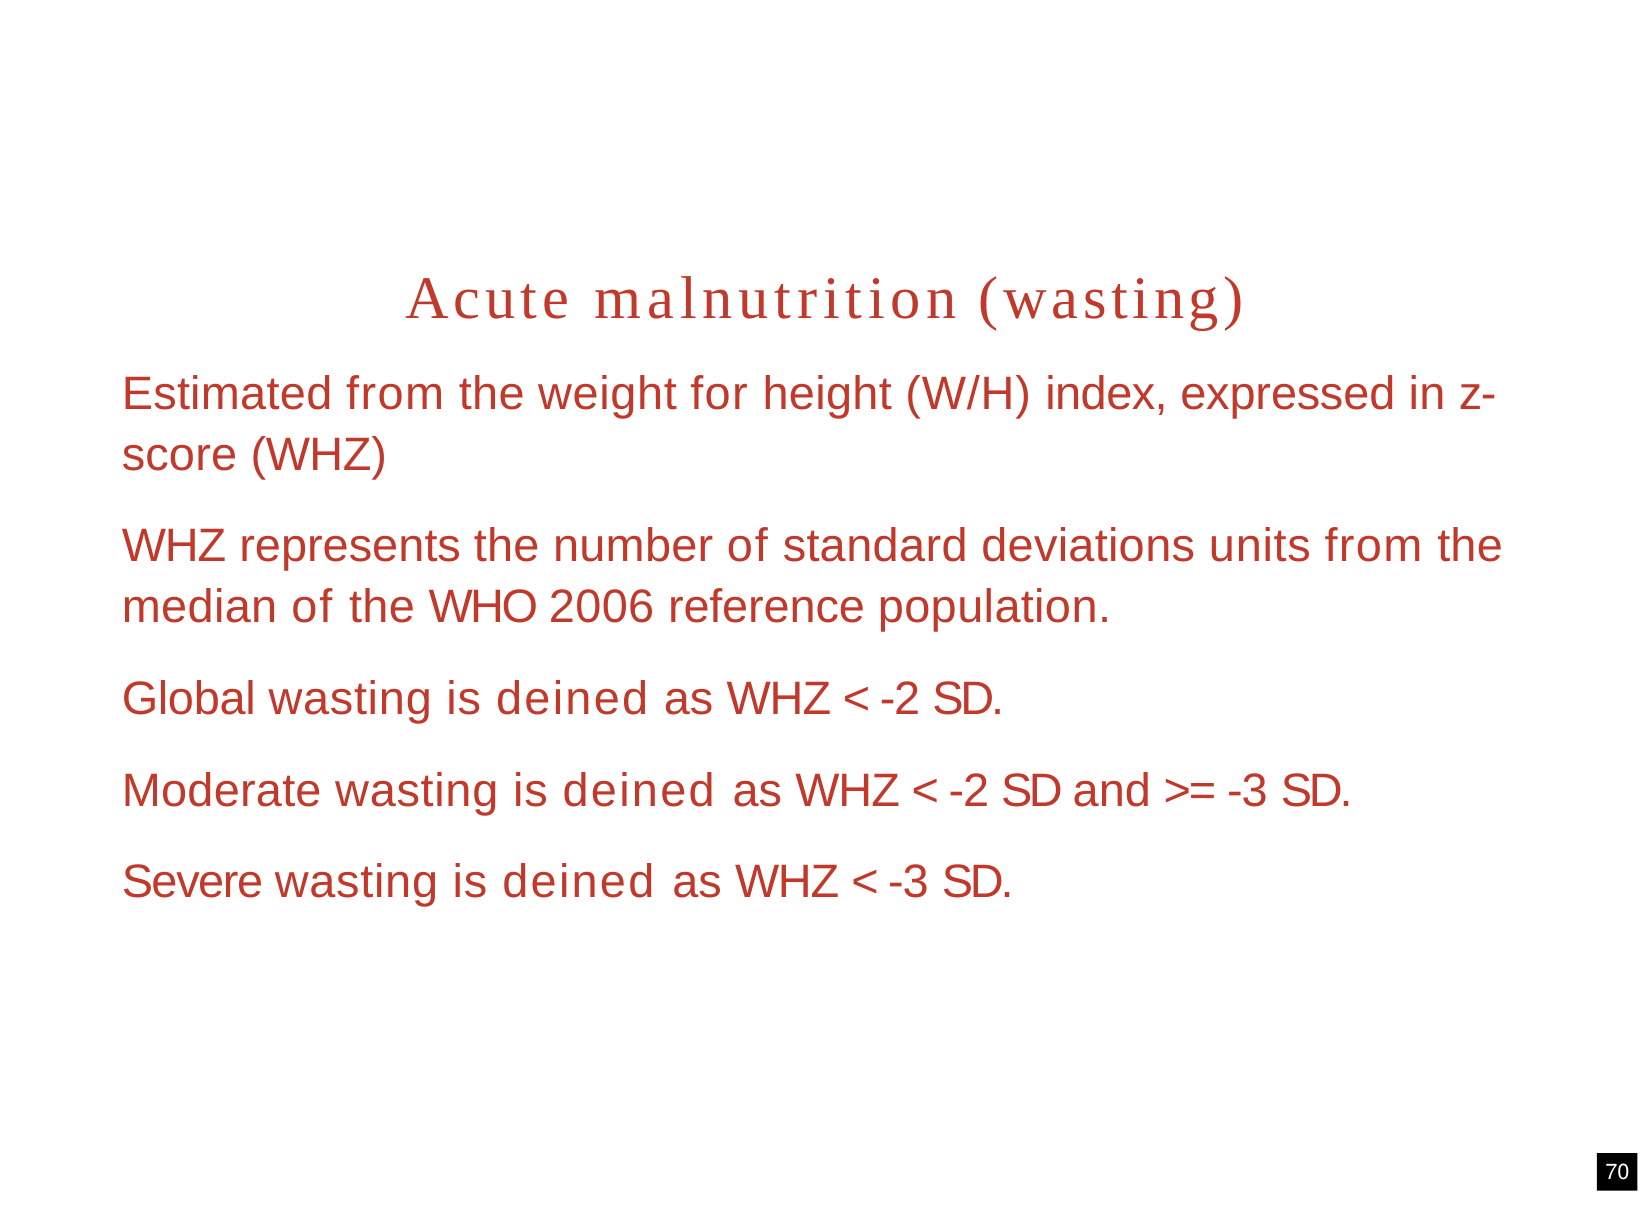

# Acute malnutrition (wasting)
Estimated from the weight for height (W/H) index, expressed in z-  score (WHZ)
WHZ represents the number of standard deviations units from the  median of the WHO 2006 reference population.
Global wasting is deined as WHZ < -2 SD.
Moderate wasting is deined as WHZ < -2 SD and >= -3 SD.  Severe wasting is deined as WHZ < -3 SD.
70